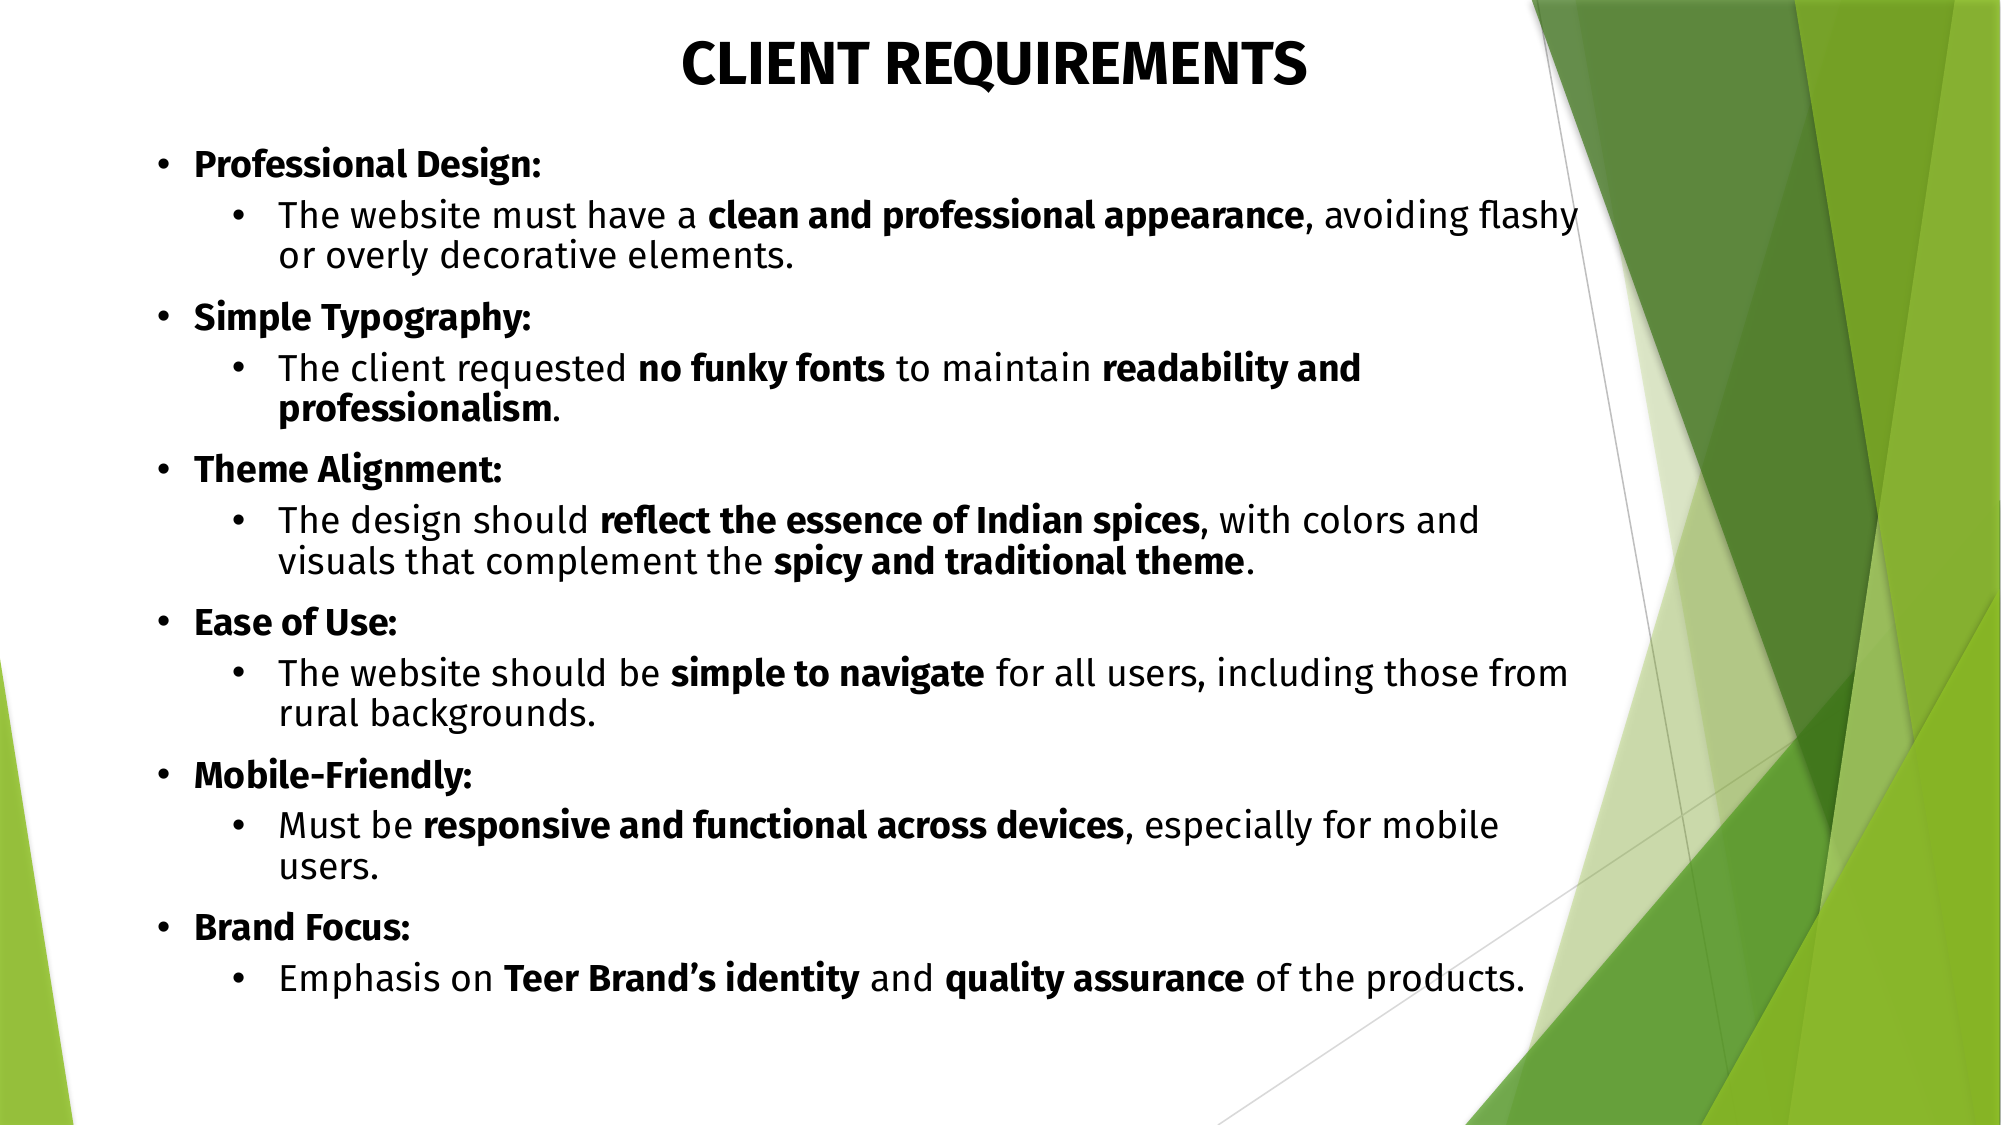

Client Requirements

Professional Design:
The website must have a clean and professional appearance, avoiding flashy or overly decorative elements.
Simple Typography:
The client requested no funky fonts to maintain readability and professionalism.
Theme Alignment:
The design should reflect the essence of Indian spices, with colors and visuals that complement the spicy and traditional theme.
Ease of Use:
The website should be simple to navigate for all users, including those from rural backgrounds.
Mobile-Friendly:
Must be responsive and functional across devices, especially for mobile users.
Brand Focus:
Emphasis on Teer Brand’s identity and quality assurance of the products.